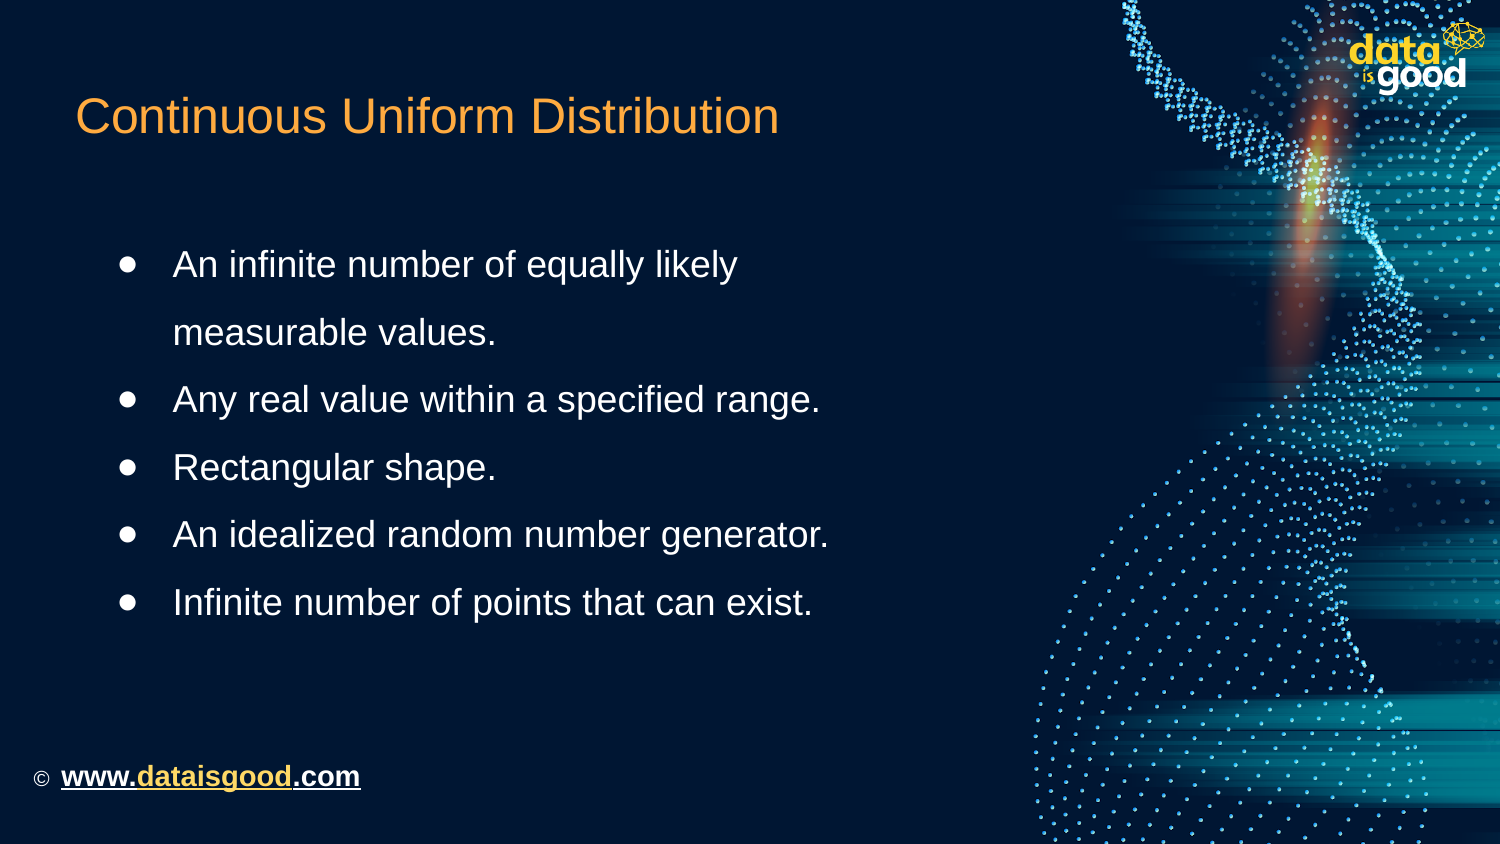

# Continuous Uniform Distribution
An infinite number of equally likely measurable values.
Any real value within a specified range.
Rectangular shape.
An idealized random number generator.
Infinite number of points that can exist.